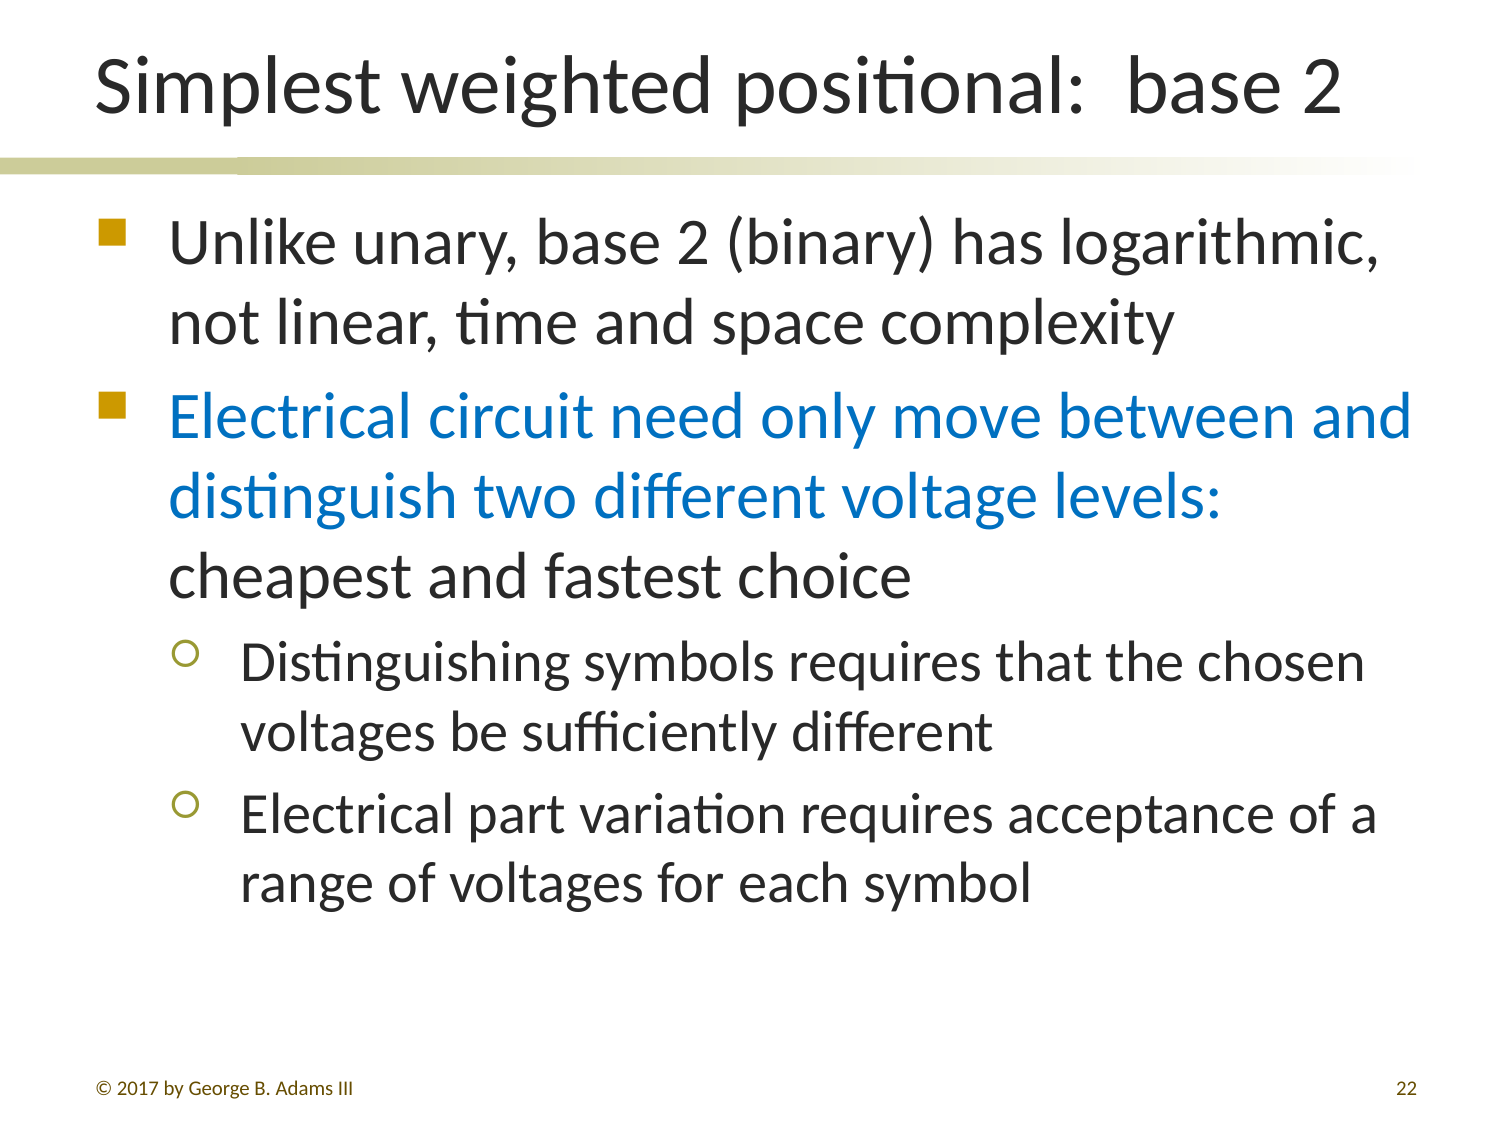

# Simplest weighted positional:  base 2
Unlike unary, base 2 (binary) has logarithmic, not linear, time and space complexity
Electrical circuit need only move between and distinguish two different voltage levels:  cheapest and fastest choice
Distinguishing symbols requires that the chosen voltages be sufficiently different
Electrical part variation requires acceptance of a range of voltages for each symbol
© 2017 by George B. Adams III
22